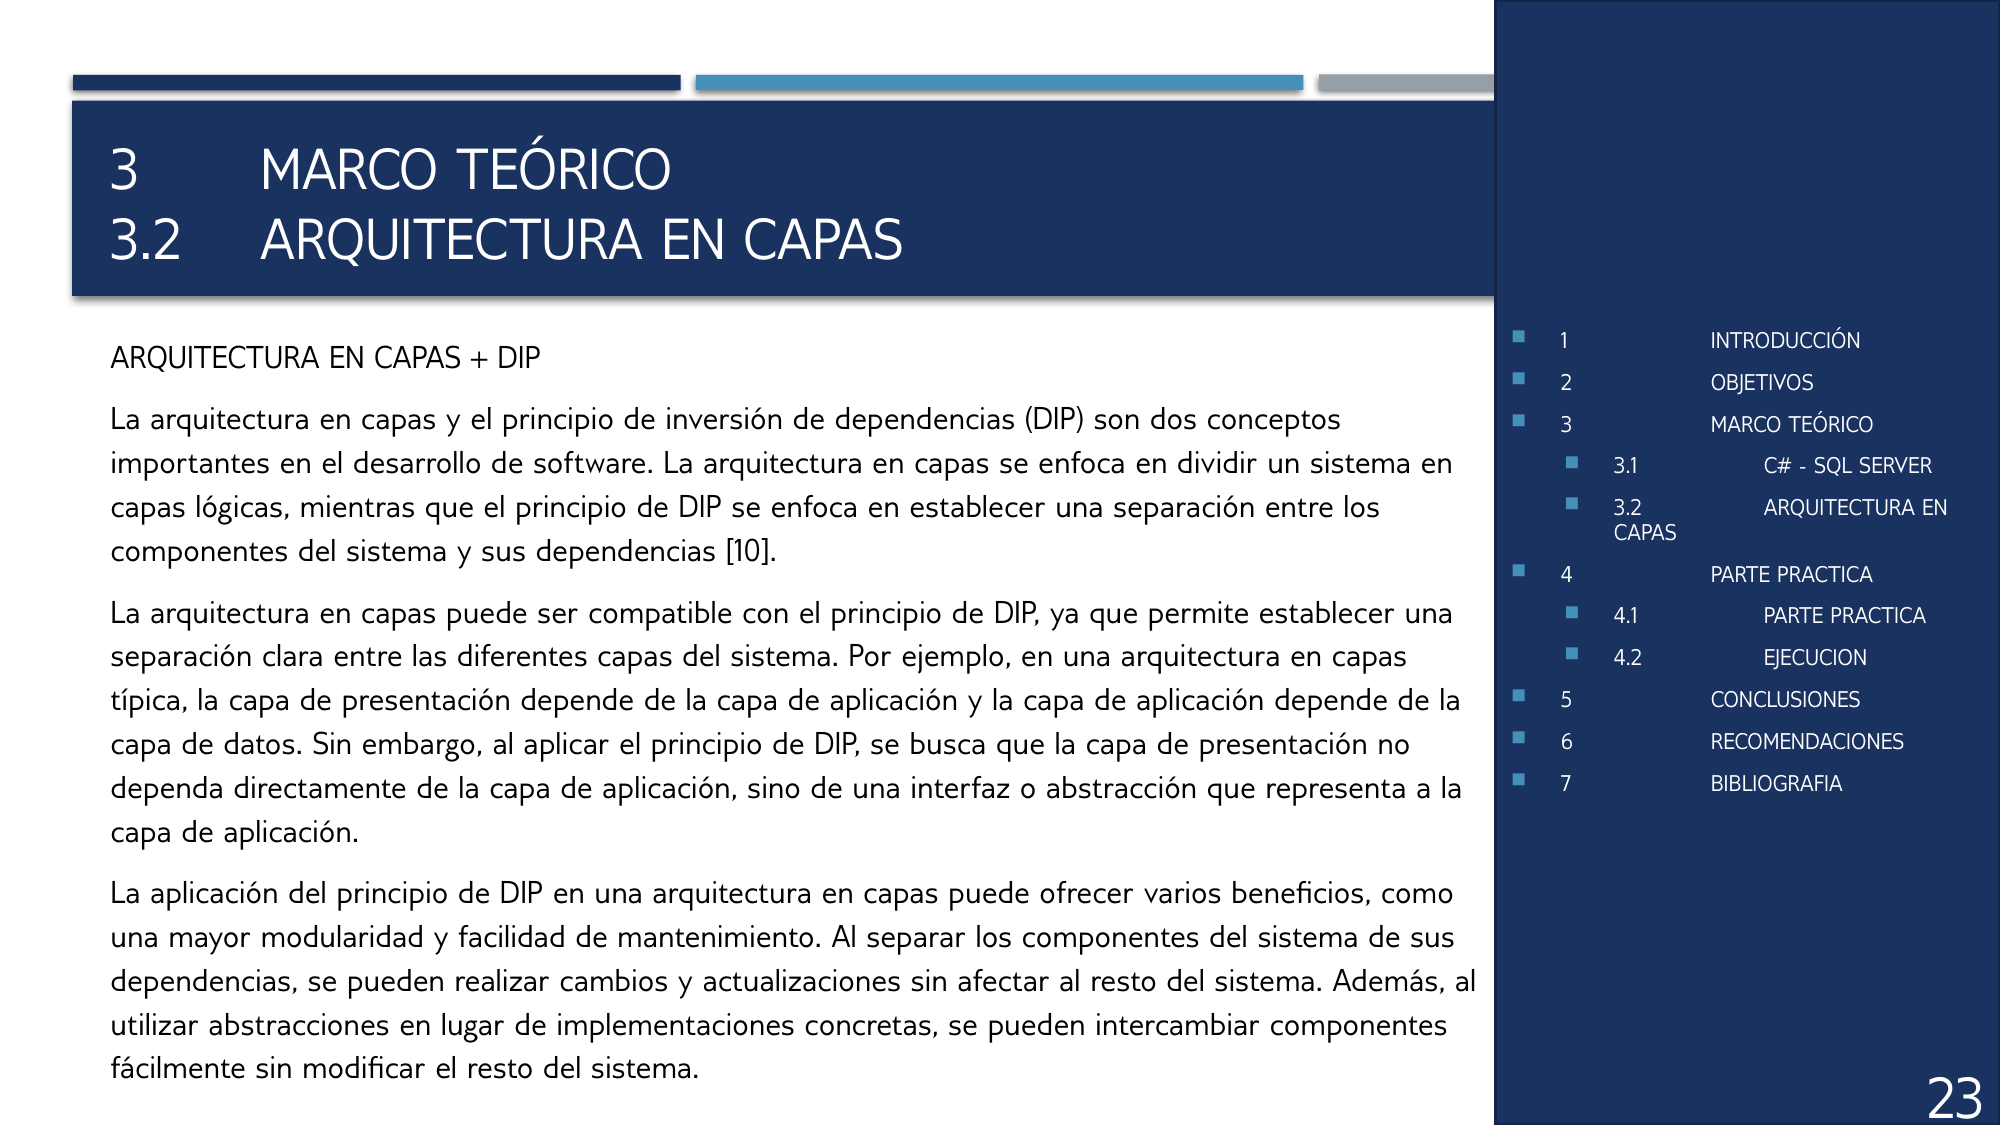

1	INTRODUCCIÓN
2	OBJETIVOS
3	MARCO TEÓRICO
3.1	C# - SQL SERVER
3.2	ARQUITECTURA EN CAPAS
4	PARTE PRACTICA
4.1	PARTE PRACTICA
4.2	EJECUCION
5	CONCLUSIONES
6	RECOMENDACIONES
7	BIBLIOGRAFIA
# 3	MARCO TEÓRICO 3.2	ARQUITECTURA EN CAPAS
ARQUITECTURA EN CAPAS + DIP
La arquitectura en capas y el principio de inversión de dependencias (DIP) son dos conceptos importantes en el desarrollo de software. La arquitectura en capas se enfoca en dividir un sistema en capas lógicas, mientras que el principio de DIP se enfoca en establecer una separación entre los componentes del sistema y sus dependencias [10].
La arquitectura en capas puede ser compatible con el principio de DIP, ya que permite establecer una separación clara entre las diferentes capas del sistema. Por ejemplo, en una arquitectura en capas típica, la capa de presentación depende de la capa de aplicación y la capa de aplicación depende de la capa de datos. Sin embargo, al aplicar el principio de DIP, se busca que la capa de presentación no dependa directamente de la capa de aplicación, sino de una interfaz o abstracción que representa a la capa de aplicación.
La aplicación del principio de DIP en una arquitectura en capas puede ofrecer varios beneficios, como una mayor modularidad y facilidad de mantenimiento. Al separar los componentes del sistema de sus dependencias, se pueden realizar cambios y actualizaciones sin afectar al resto del sistema. Además, al utilizar abstracciones en lugar de implementaciones concretas, se pueden intercambiar componentes fácilmente sin modificar el resto del sistema.
23